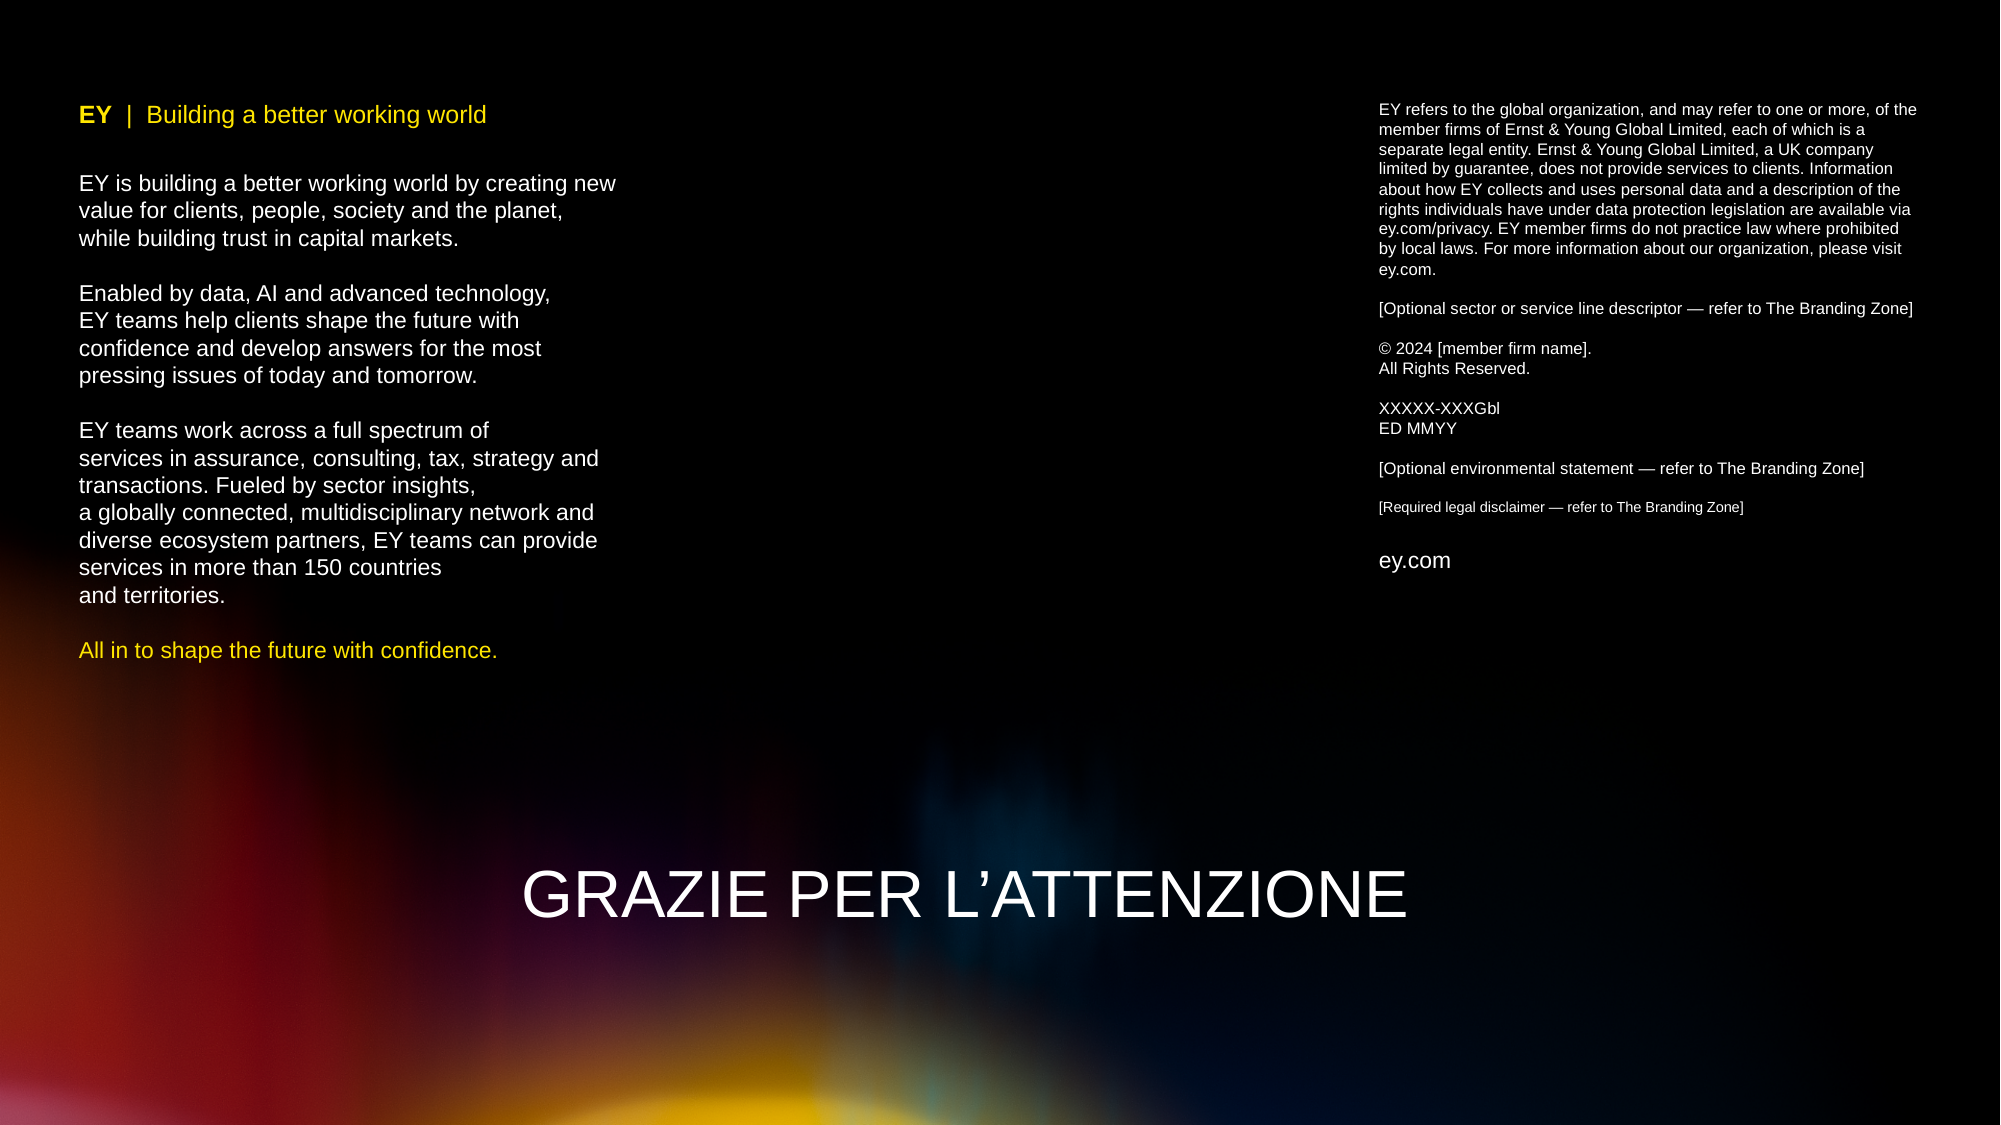

EY  |  Building a better working world

EY is building a better working world by creating new value for clients, people, society and the planet, while building trust in capital markets.

Enabled by data, AI and advanced technology,
EY teams help clients shape the future with confidence and develop answers for the most pressing issues of today and tomorrow.

EY teams work across a full spectrum of
services in assurance, consulting, tax, strategy and transactions. Fueled by sector insights,
a globally connected, multidisciplinary network and diverse ecosystem partners, EY teams can provide services in more than 150 countries
and territories.

All in to shape the future with confidence.
EY refers to the global organization, and may refer to one or more, of the member firms of Ernst & Young Global Limited, each of which is a separate legal entity. Ernst & Young Global Limited, a UK company limited by guarantee, does not provide services to clients. Information about how EY collects and uses personal data and a description of the rights individuals have under data protection legislation are available via ey.com/privacy. EY member firms do not practice law where prohibited by local laws. For more information about our organization, please visit ey.com.

[Optional sector or service line descriptor — refer to The Branding Zone]

© 2024 [member firm name].
All Rights Reserved.

XXXXX-XXXGbl
ED MMYY

[Optional environmental statement — refer to The Branding Zone]

[Required legal disclaimer — refer to The Branding Zone]

ey.com
GRAZIE PER L’ATTENZIONE